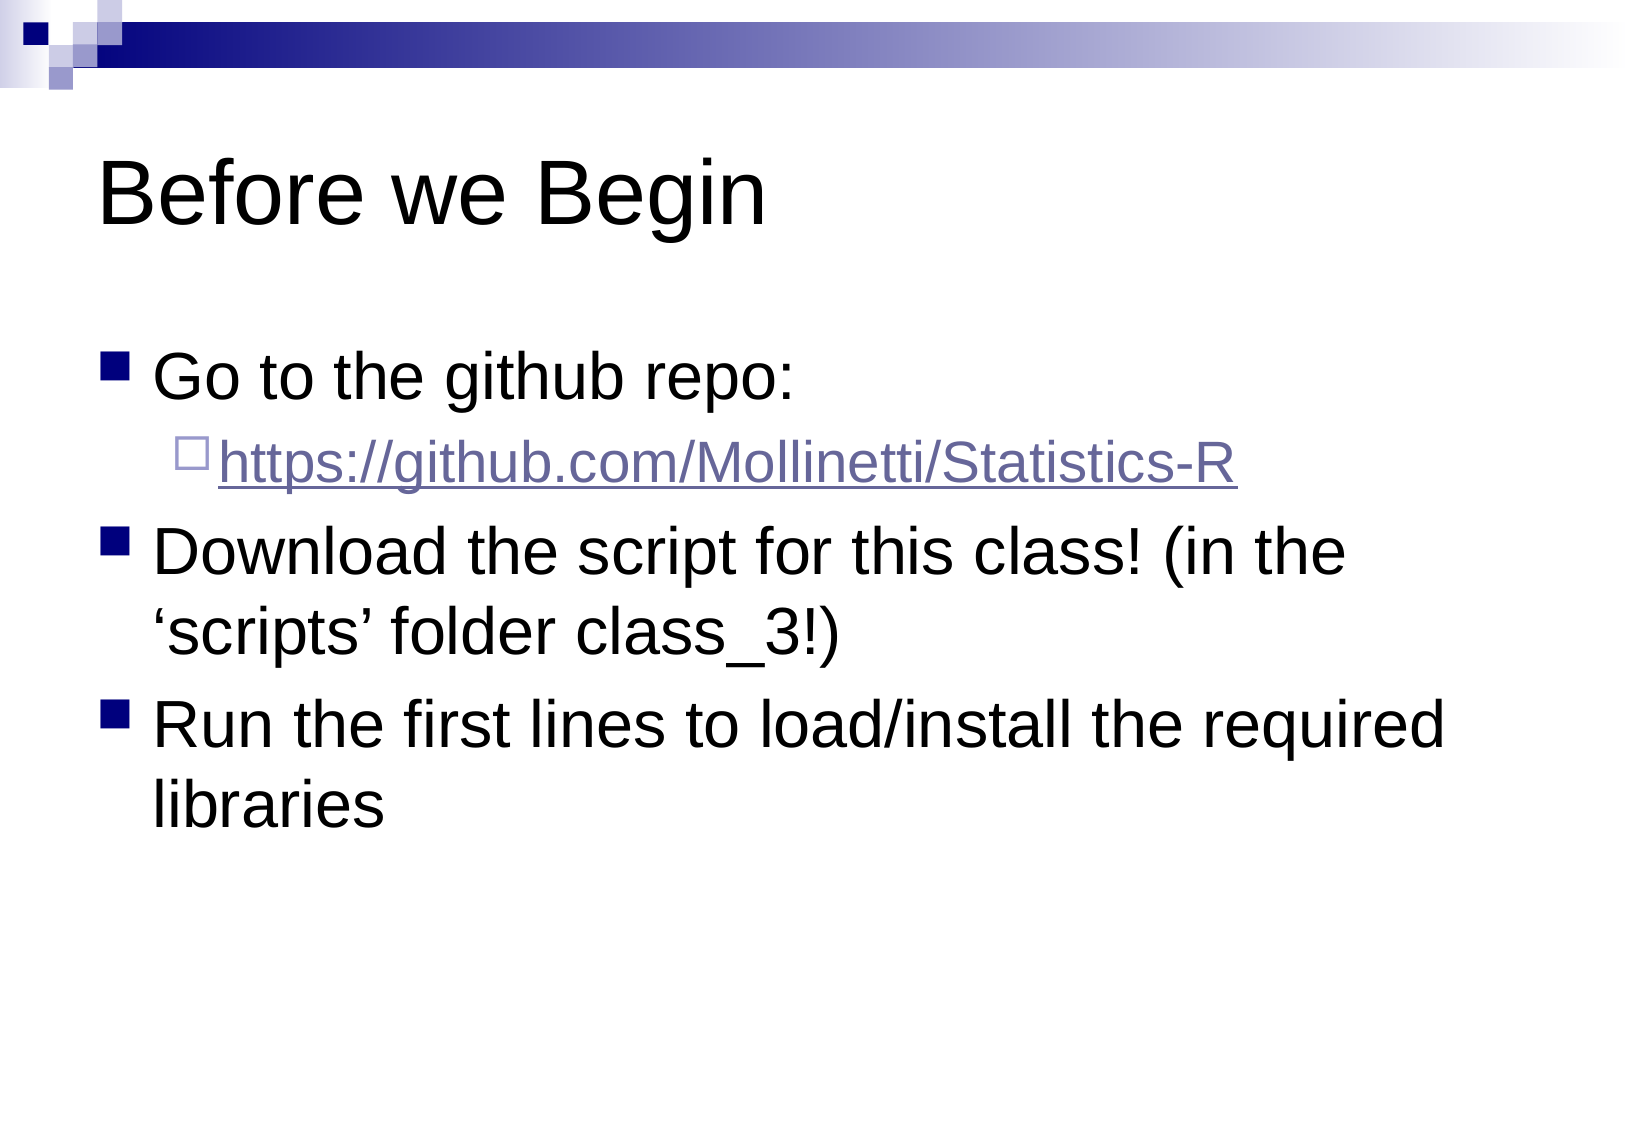

# Before we Begin
Go to the github repo:
https://github.com/Mollinetti/Statistics-R
Download the script for this class! (in the ‘scripts’ folder class_3!)
Run the first lines to load/install the required libraries